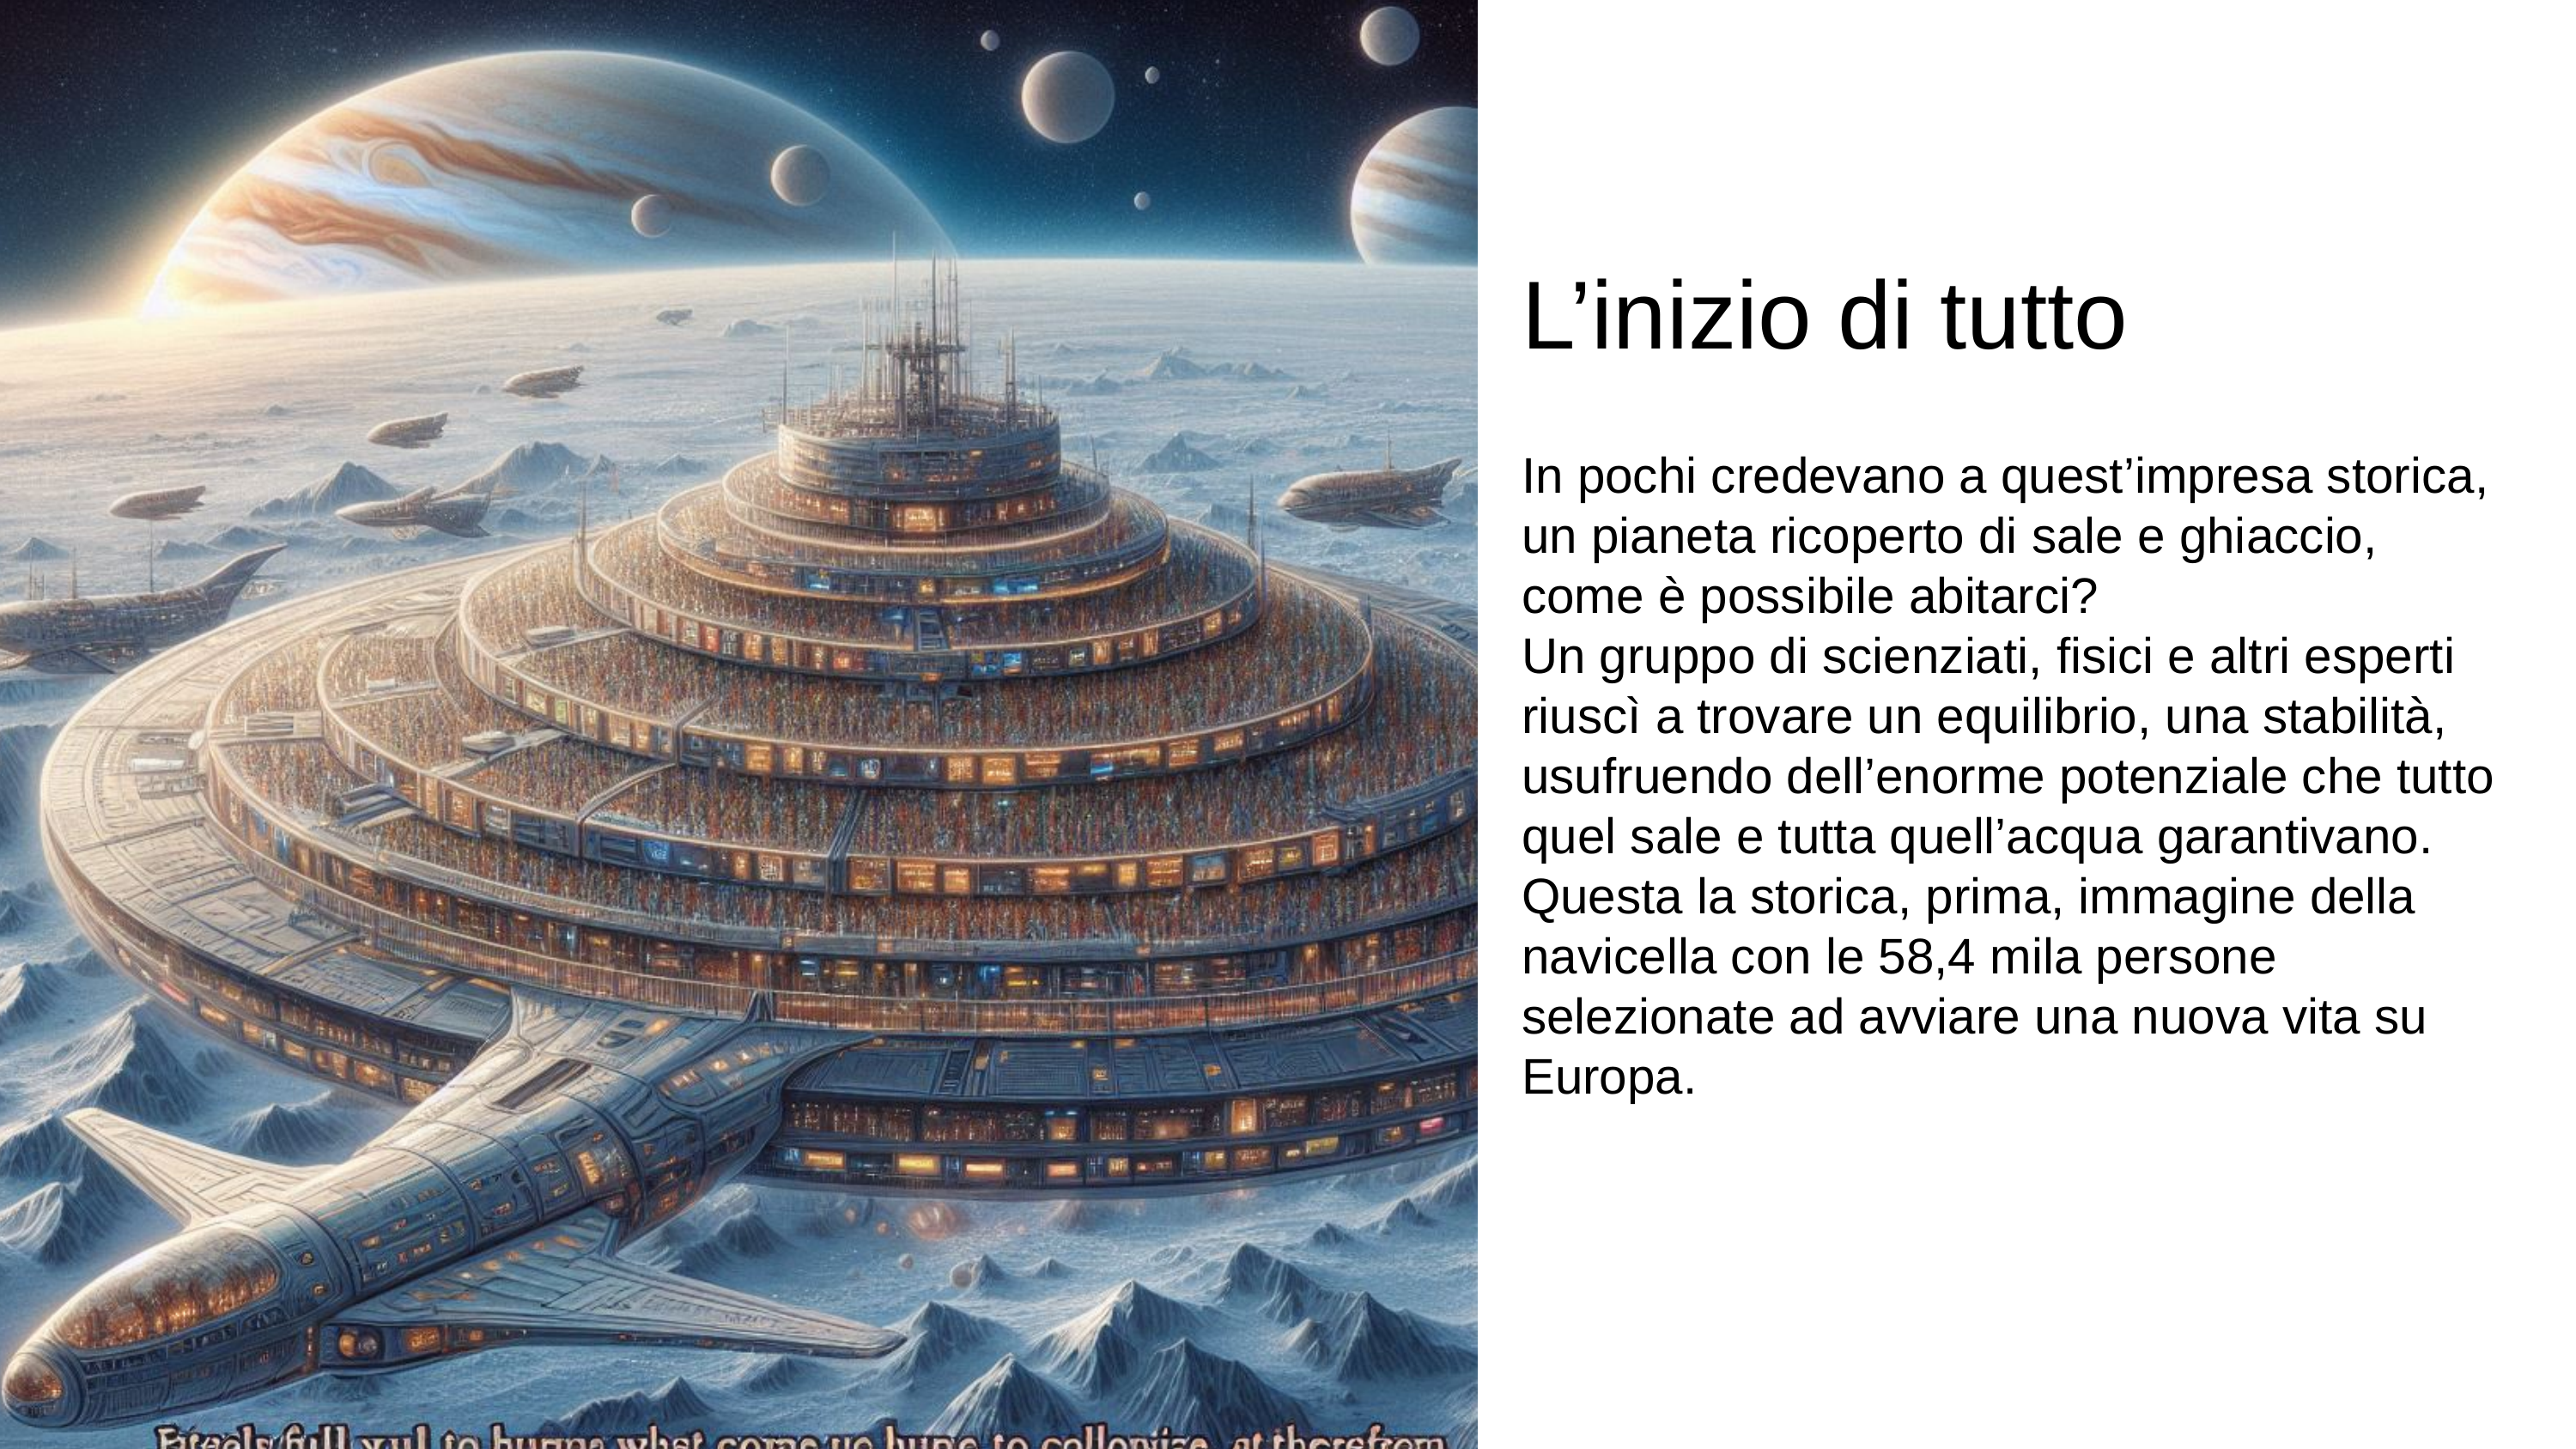

L’inizio di tutto
In pochi credevano a quest’impresa storica, un pianeta ricoperto di sale e ghiaccio, come è possibile abitarci?
Un gruppo di scienziati, fisici e altri esperti riuscì a trovare un equilibrio, una stabilità, usufruendo dell’enorme potenziale che tutto quel sale e tutta quell’acqua garantivano.
Questa la storica, prima, immagine della navicella con le 58,4 mila persone selezionate ad avviare una nuova vita su Europa.